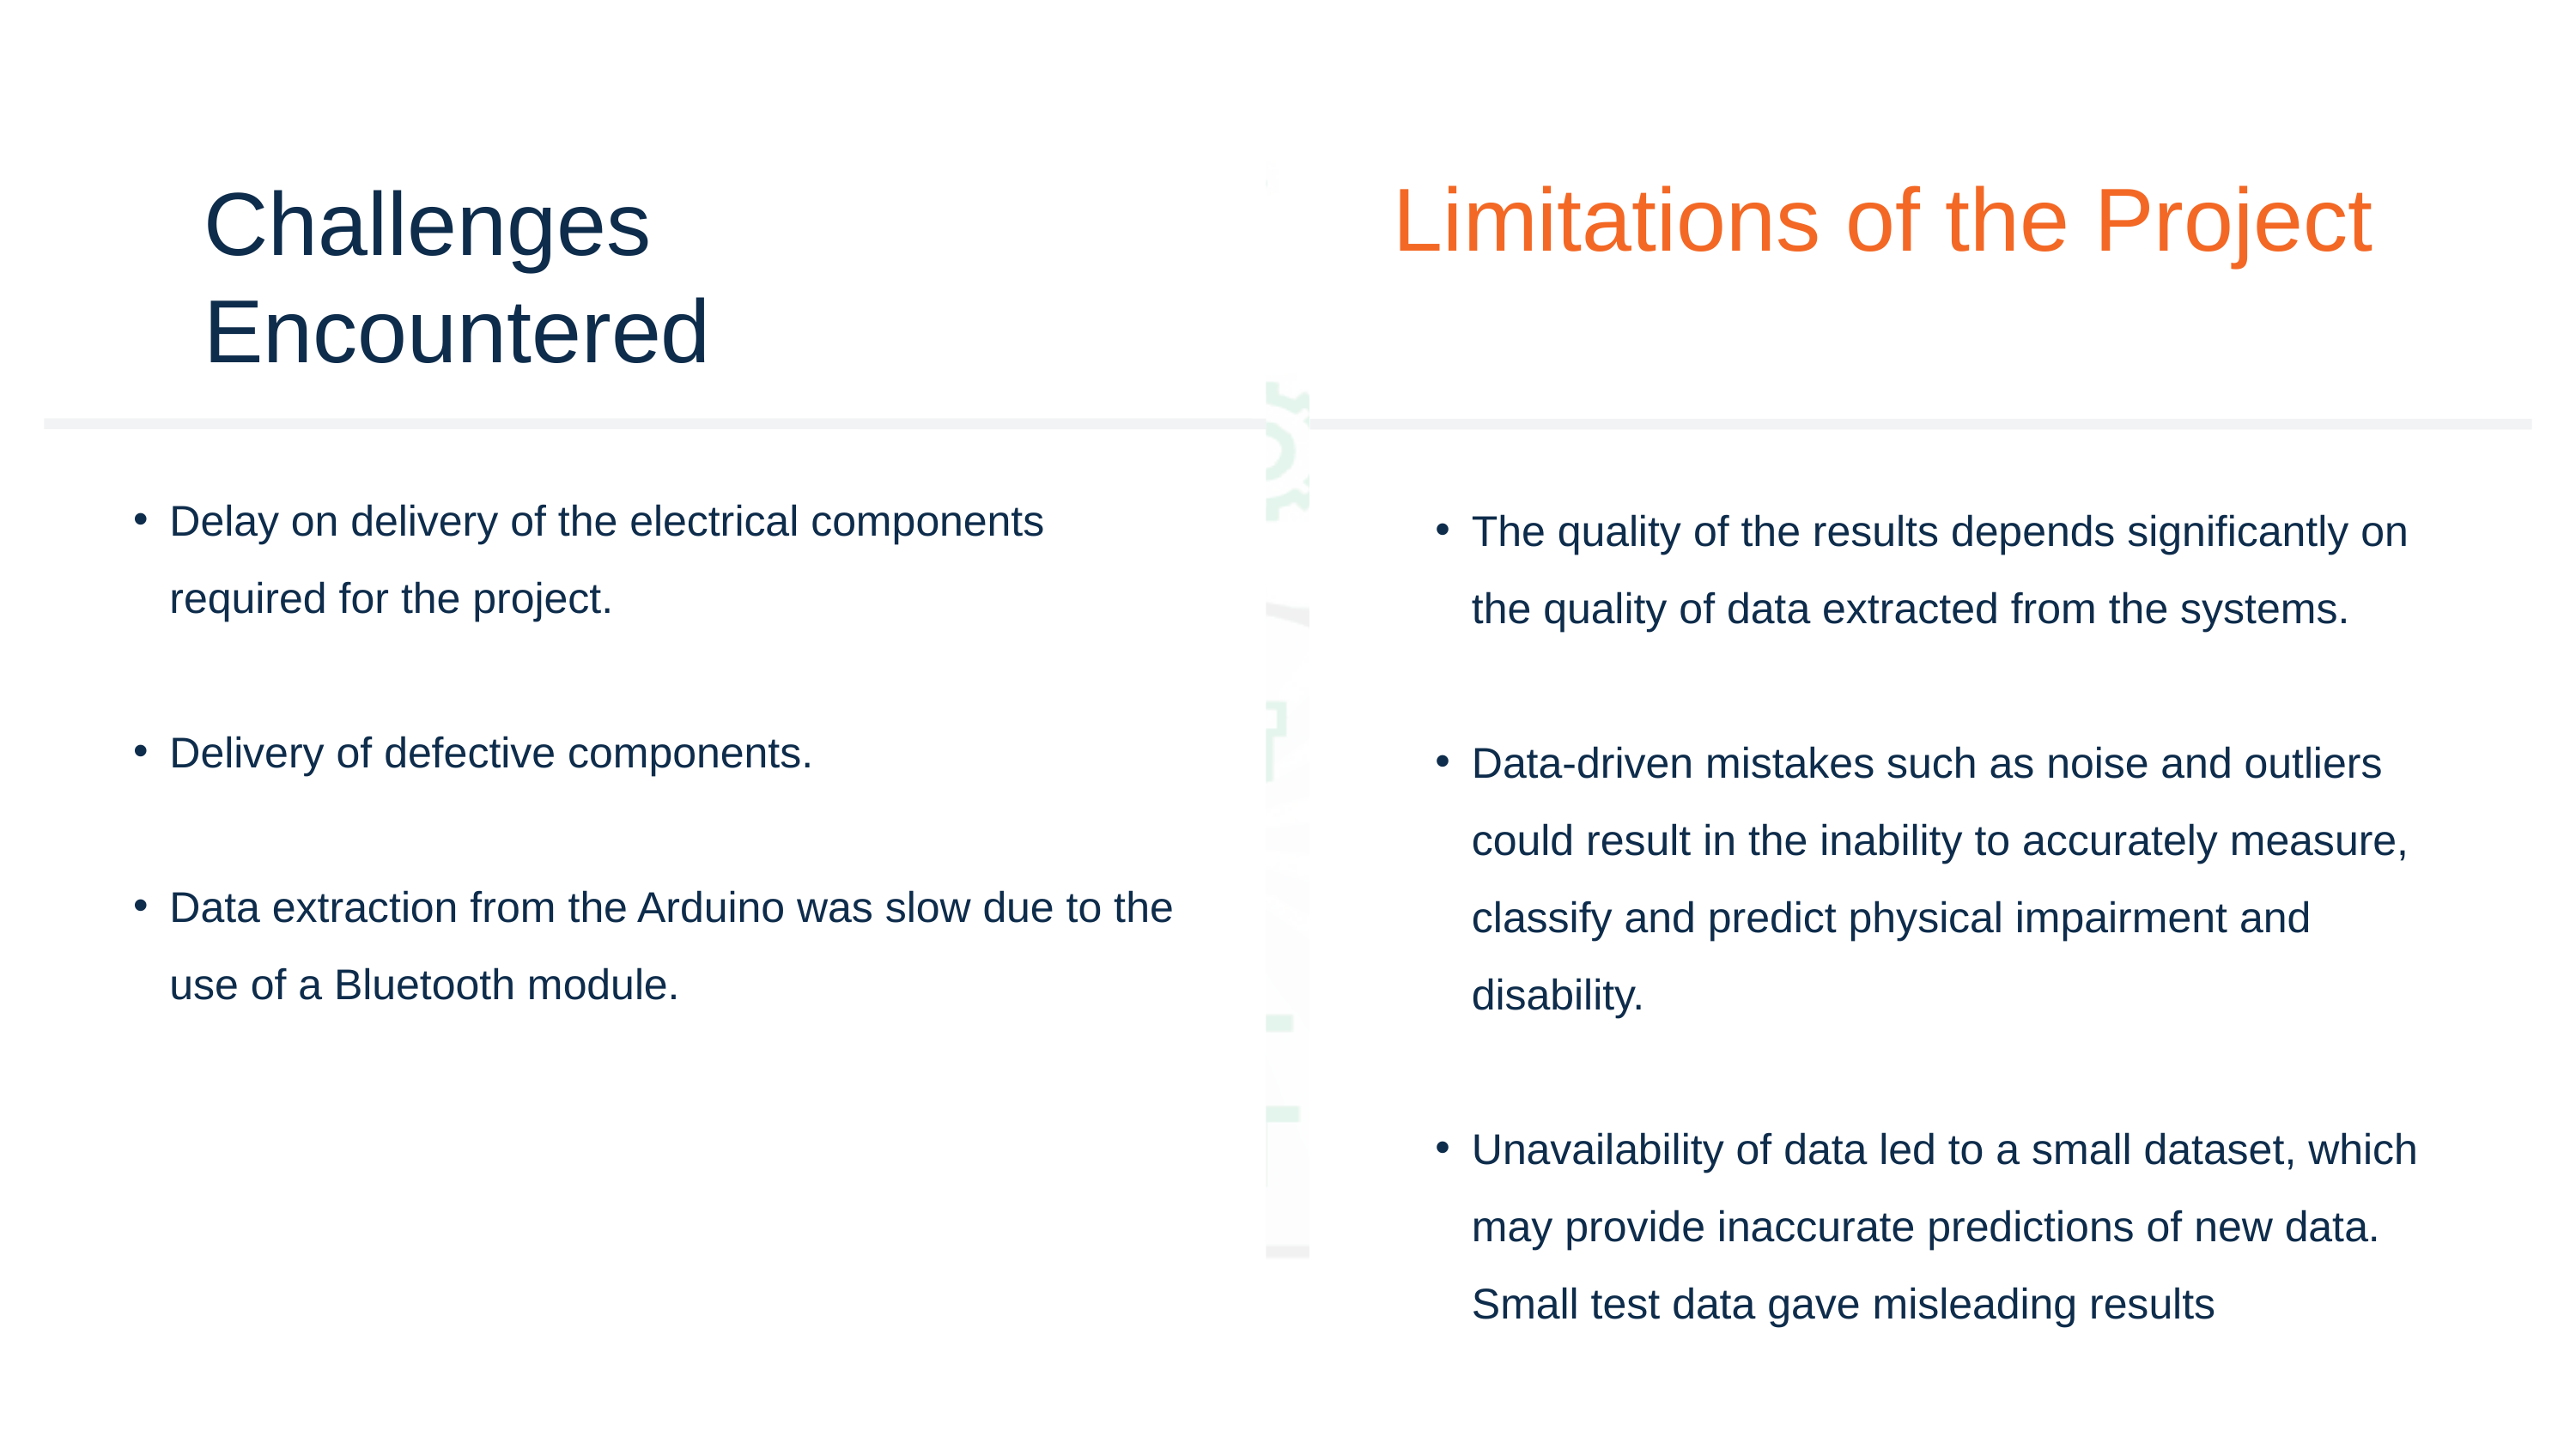

Limitations of the Project
Challenges Encountered

Delay on delivery of the electrical components required for the project.

Delivery of defective components.

Data extraction from the Arduino was slow due to the use of a Bluetooth module.

The quality of the results depends significantly on the quality of data extracted from the systems.

Data-driven mistakes such as noise and outliers could result in the inability to accurately measure, classify and predict physical impairment and disability.

Unavailability of data led to a small dataset, which may provide inaccurate predictions of new data. Small test data gave misleading results